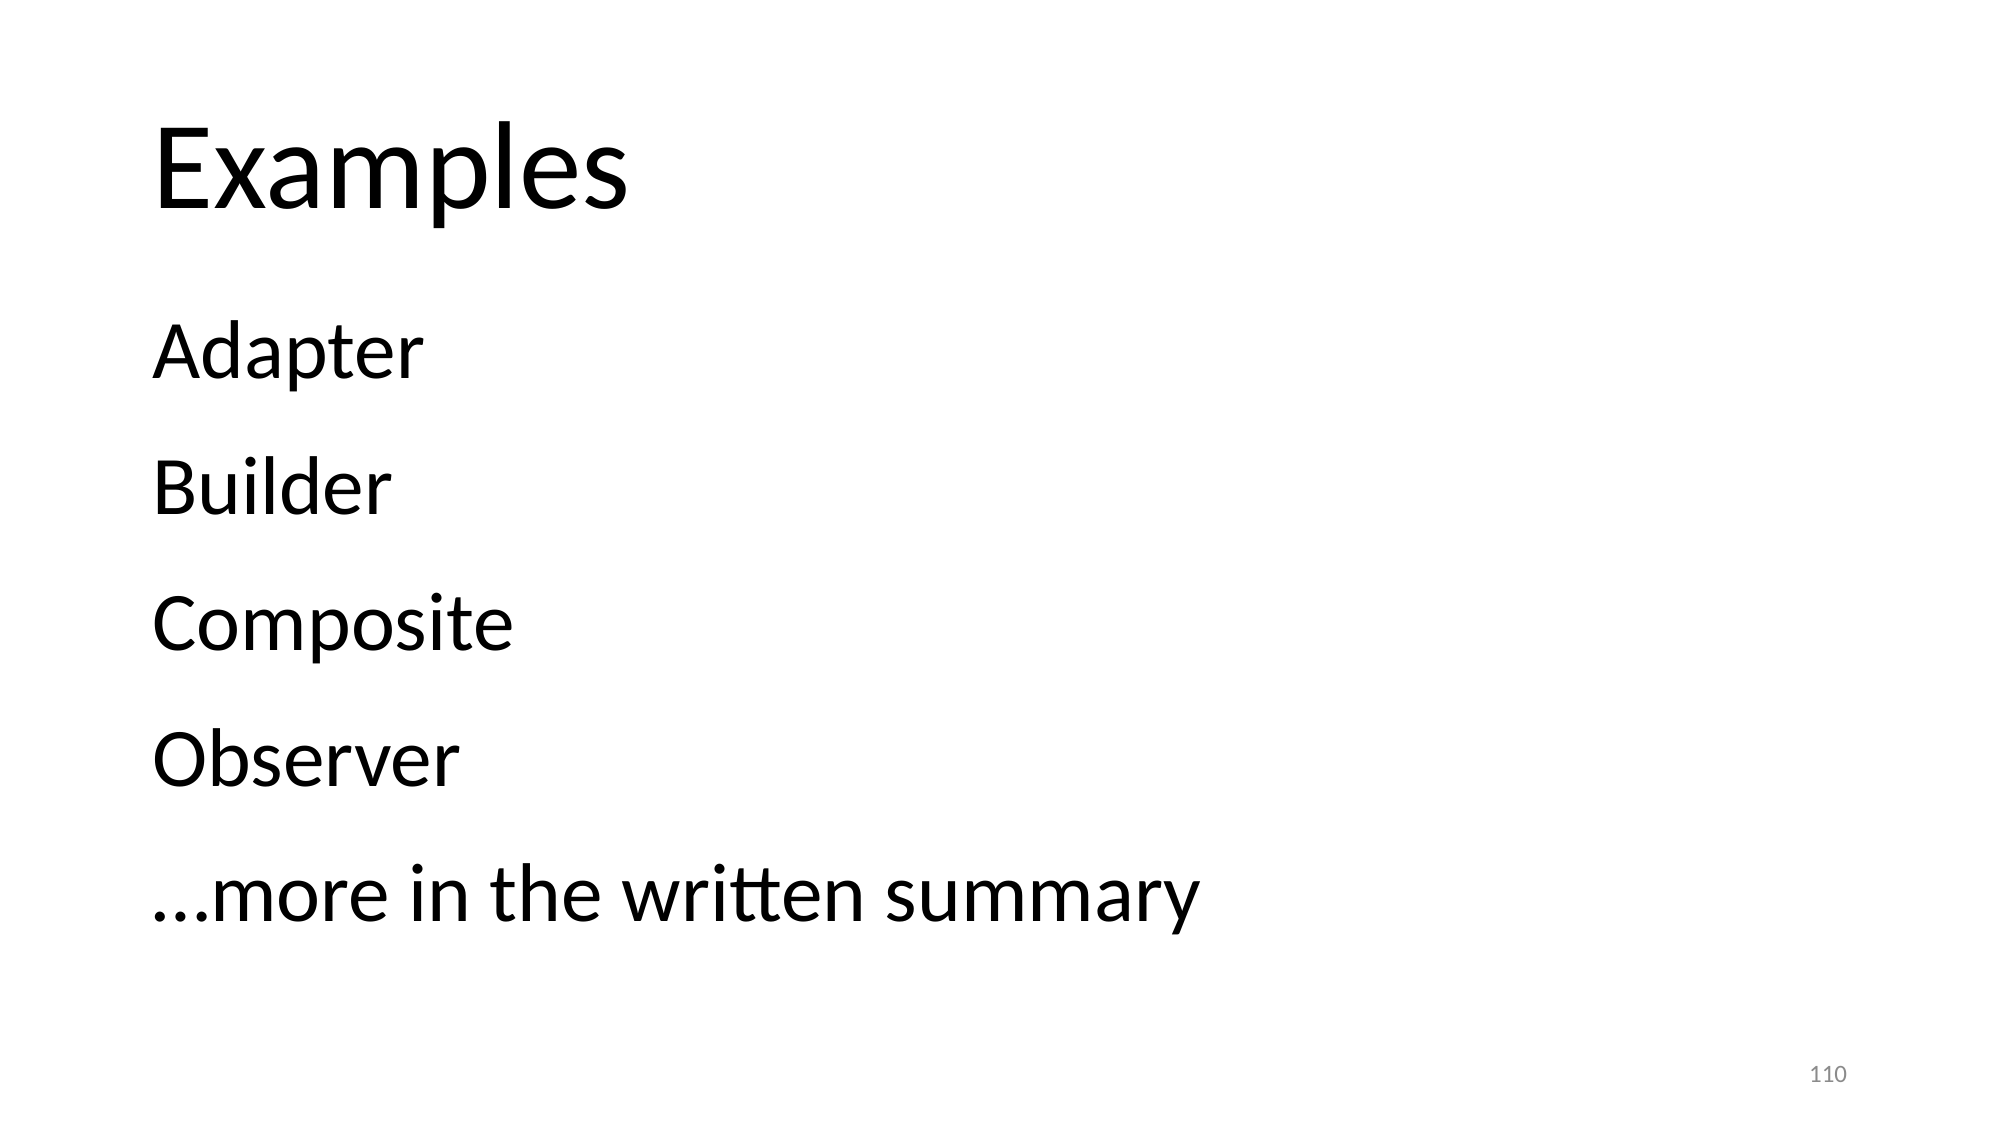

# Examples
Adapter
Builder
Composite
Observer
…more in the written summary
110